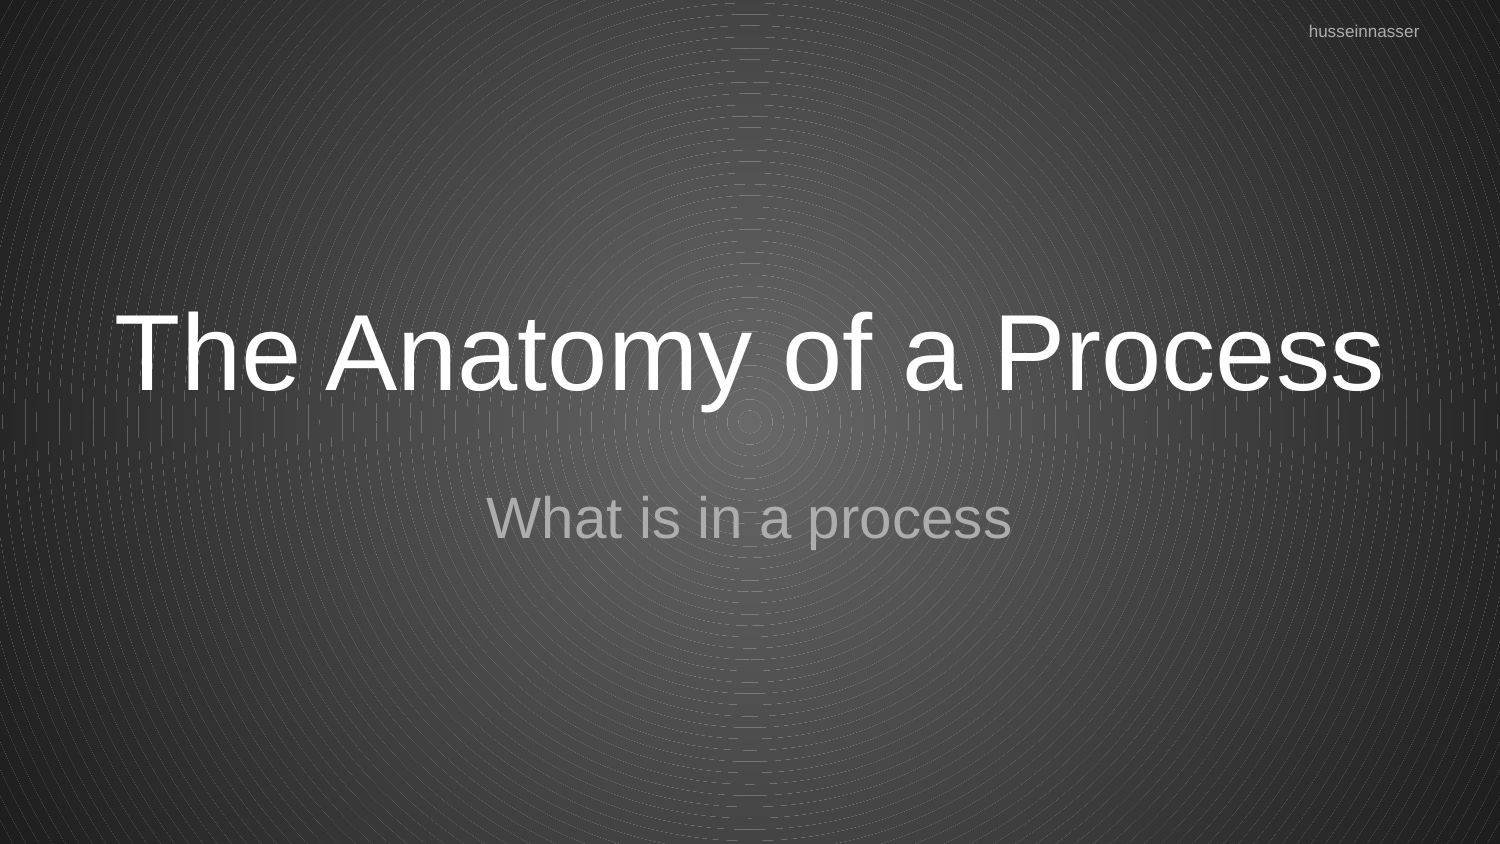

husseinnasser
# The Anatomy of a Process
What is in a process